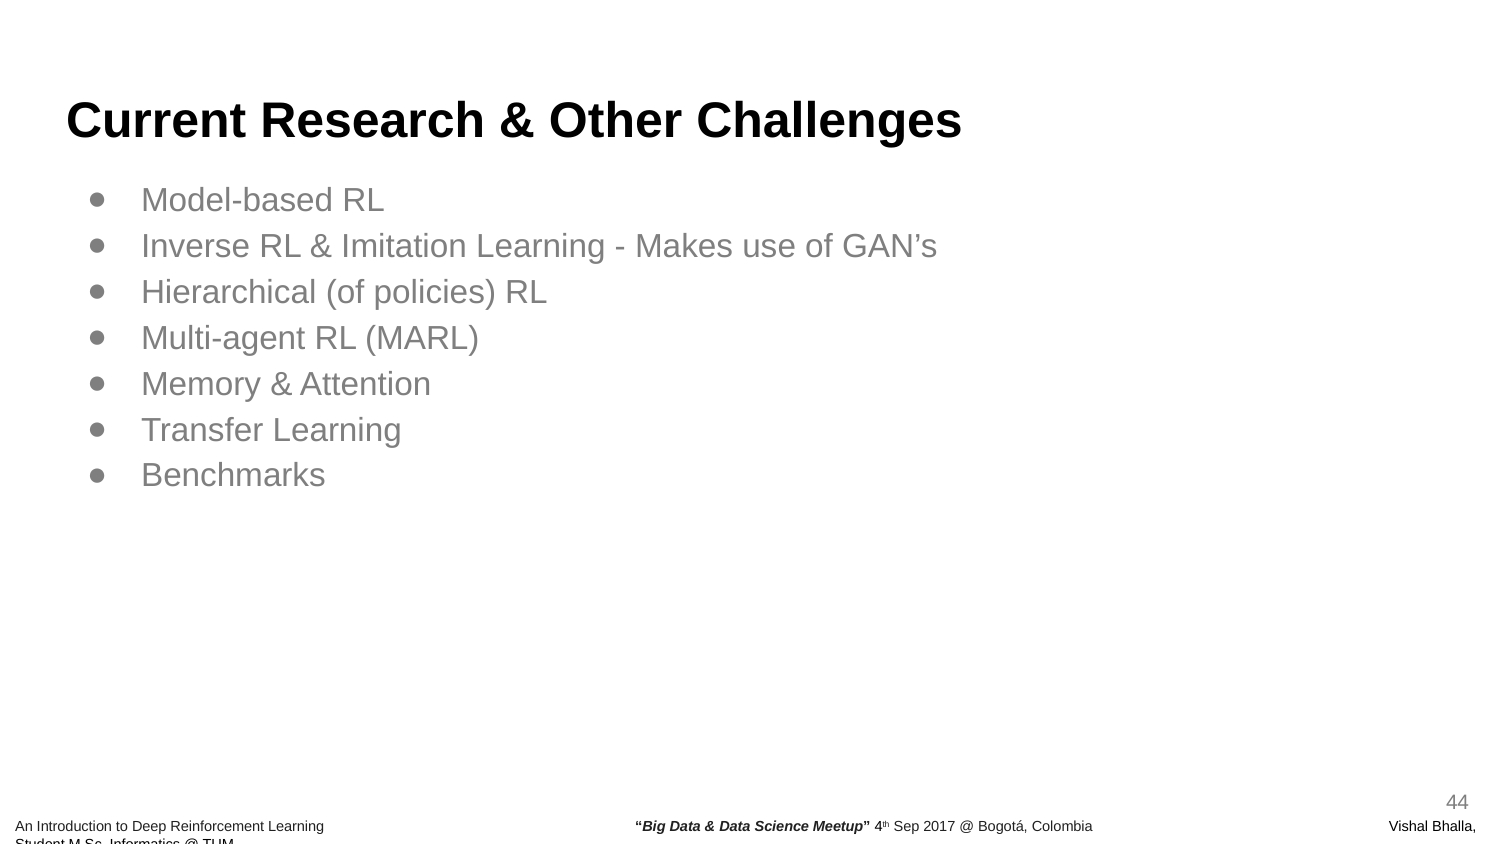

# Current Research & Other Challenges
Model-based RL
Inverse RL & Imitation Learning - Makes use of GAN’s
Hierarchical (of policies) RL
Multi-agent RL (MARL)
Memory & Attention
Transfer Learning
Benchmarks
44
An Introduction to Deep Reinforcement Learning	             	     “Big Data & Data Science Meetup” 4th Sep 2017 @ Bogotá, Colombia		      Vishal Bhalla, Student M Sc. Informatics @ TUM